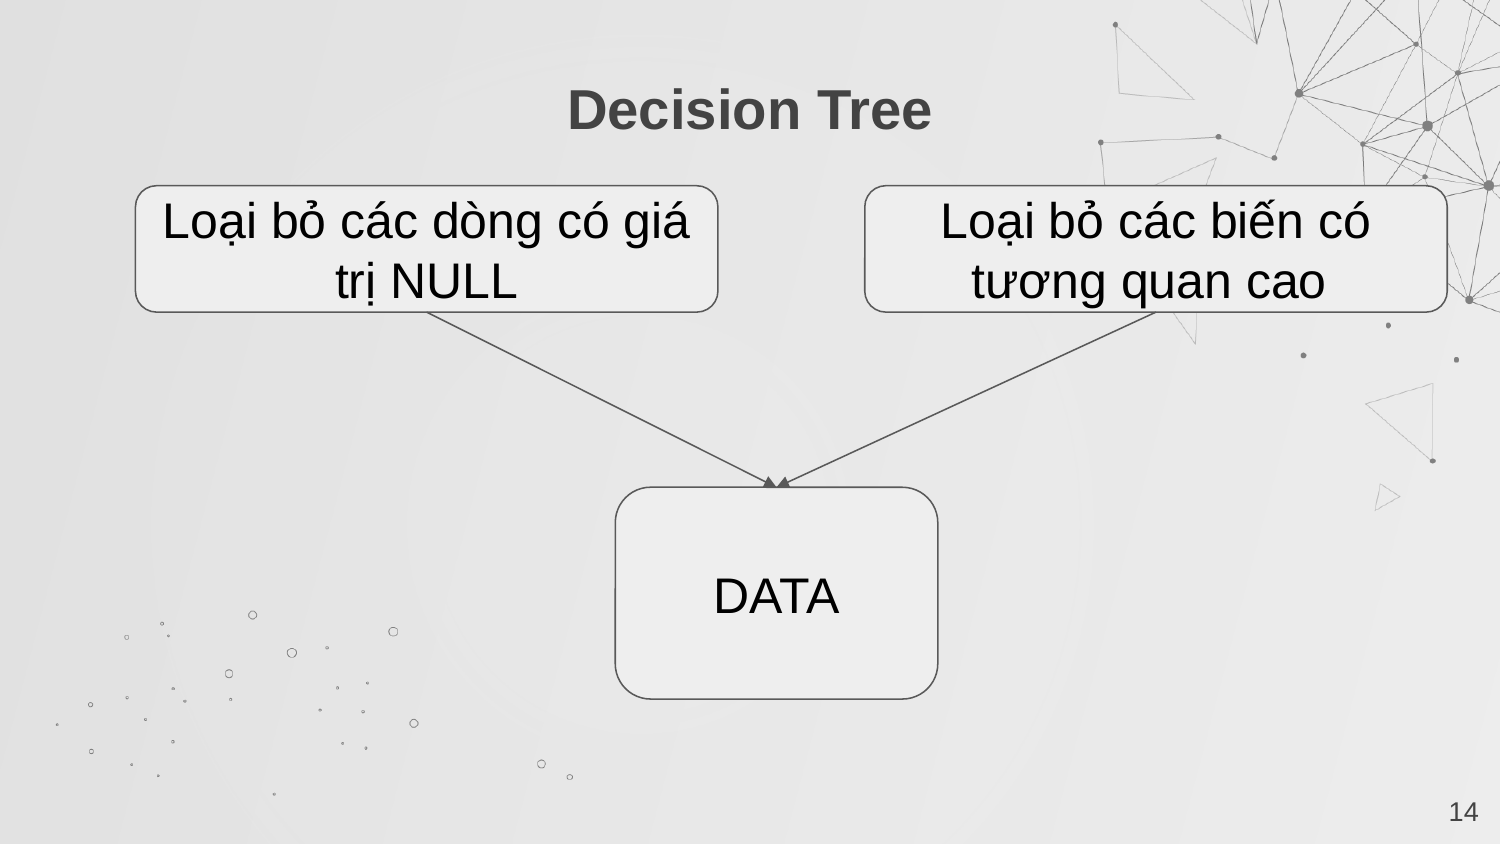

# Decision Tree

Loại bỏ các dòng có giá trị NULL
Loại bỏ các biến có tương quan cao
DATA
14